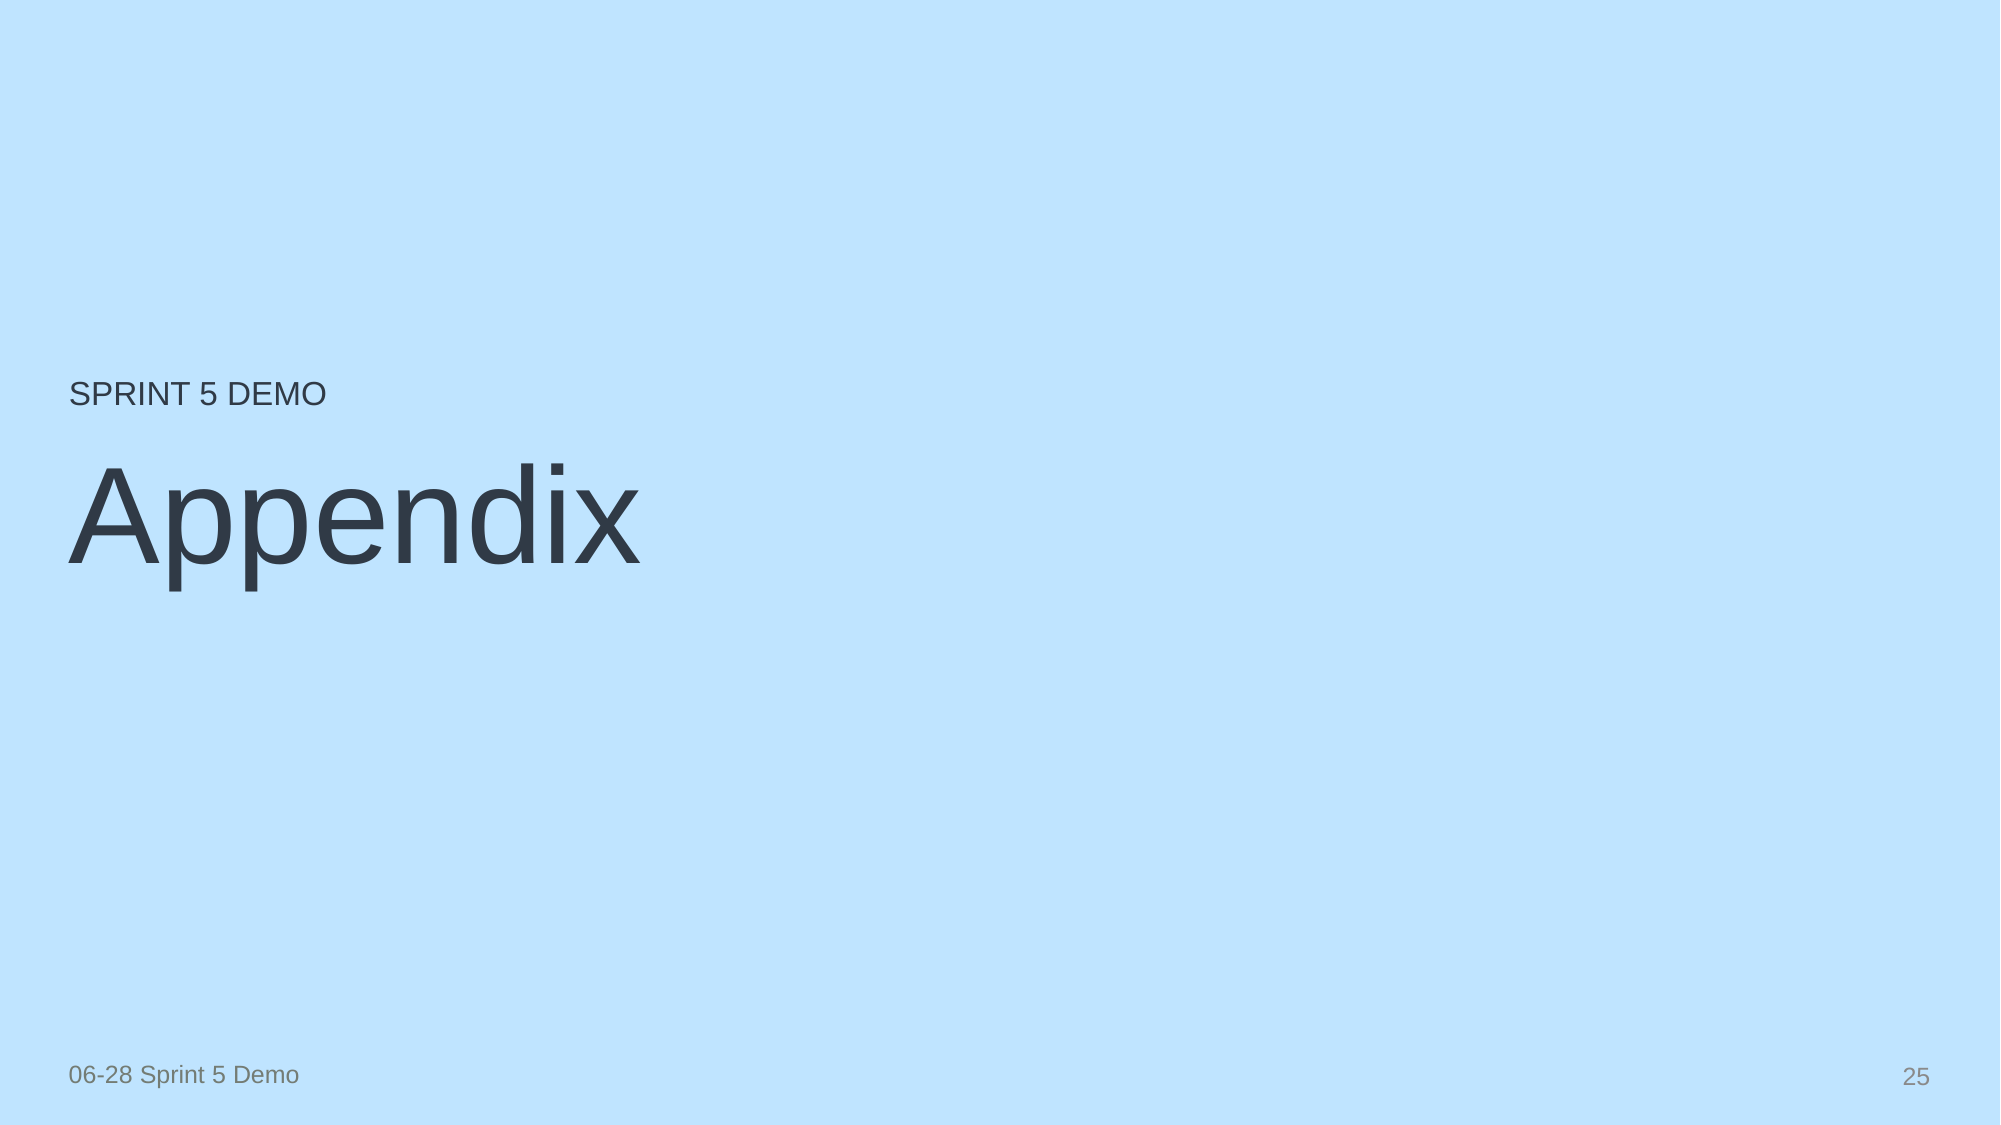

SPRINT 5 DEMO
# Appendix
25
06-28 Sprint 5 Demo